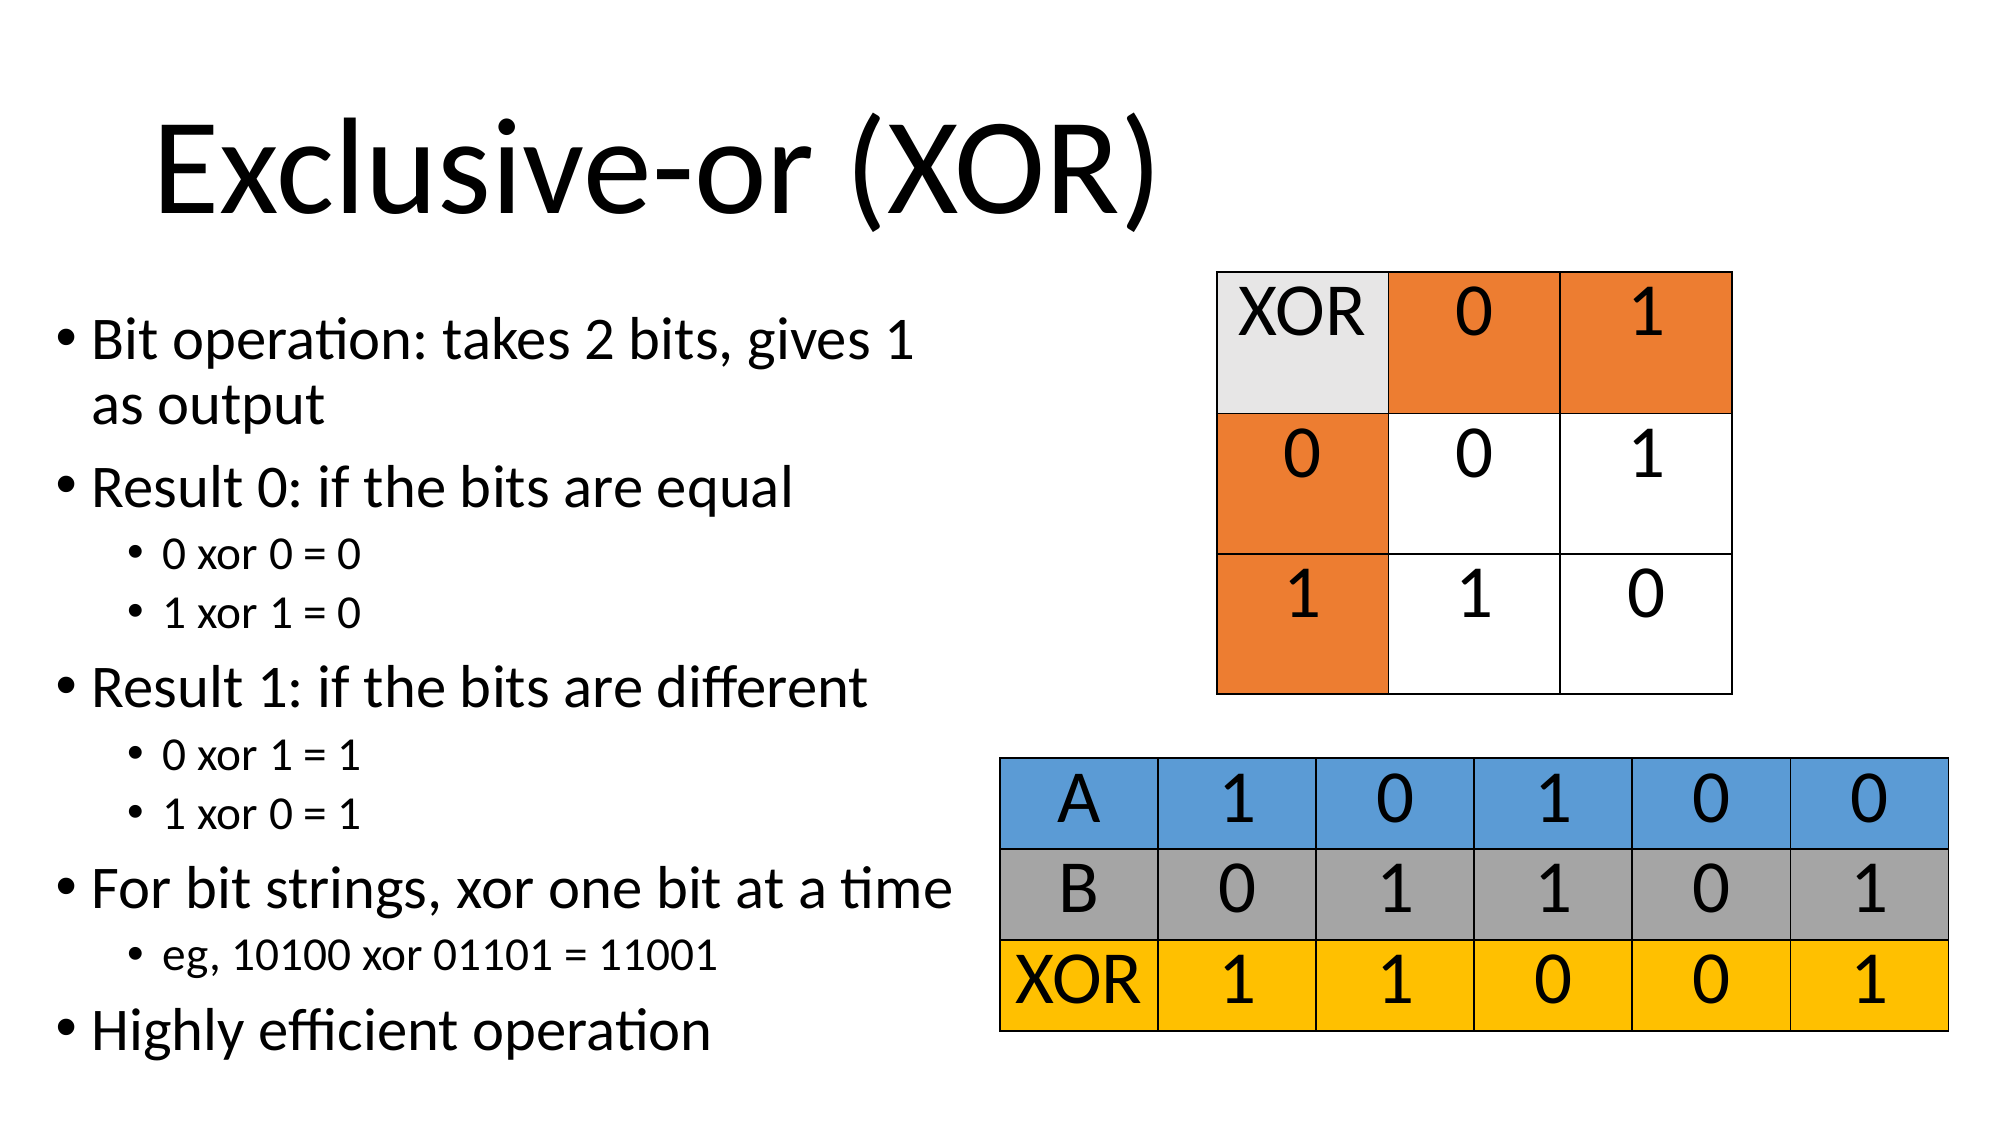

# Exclusive-or (XOR)
| XOR | 0 | 1 |
| --- | --- | --- |
| 0 | 0 | 1 |
| 1 | 1 | 0 |
Bit operation: takes 2 bits, gives 1 as output
Result 0: if the bits are equal
0 xor 0 = 0
1 xor 1 = 0
Result 1: if the bits are different
0 xor 1 = 1
1 xor 0 = 1
For bit strings, xor one bit at a time
eg, 10100 xor 01101 = 11001
Highly efficient operation
| A | 1 | 0 | 1 | 0 | 0 |
| --- | --- | --- | --- | --- | --- |
| B | 0 | 1 | 1 | 0 | 1 |
| XOR | 1 | 1 | 0 | 0 | 1 |